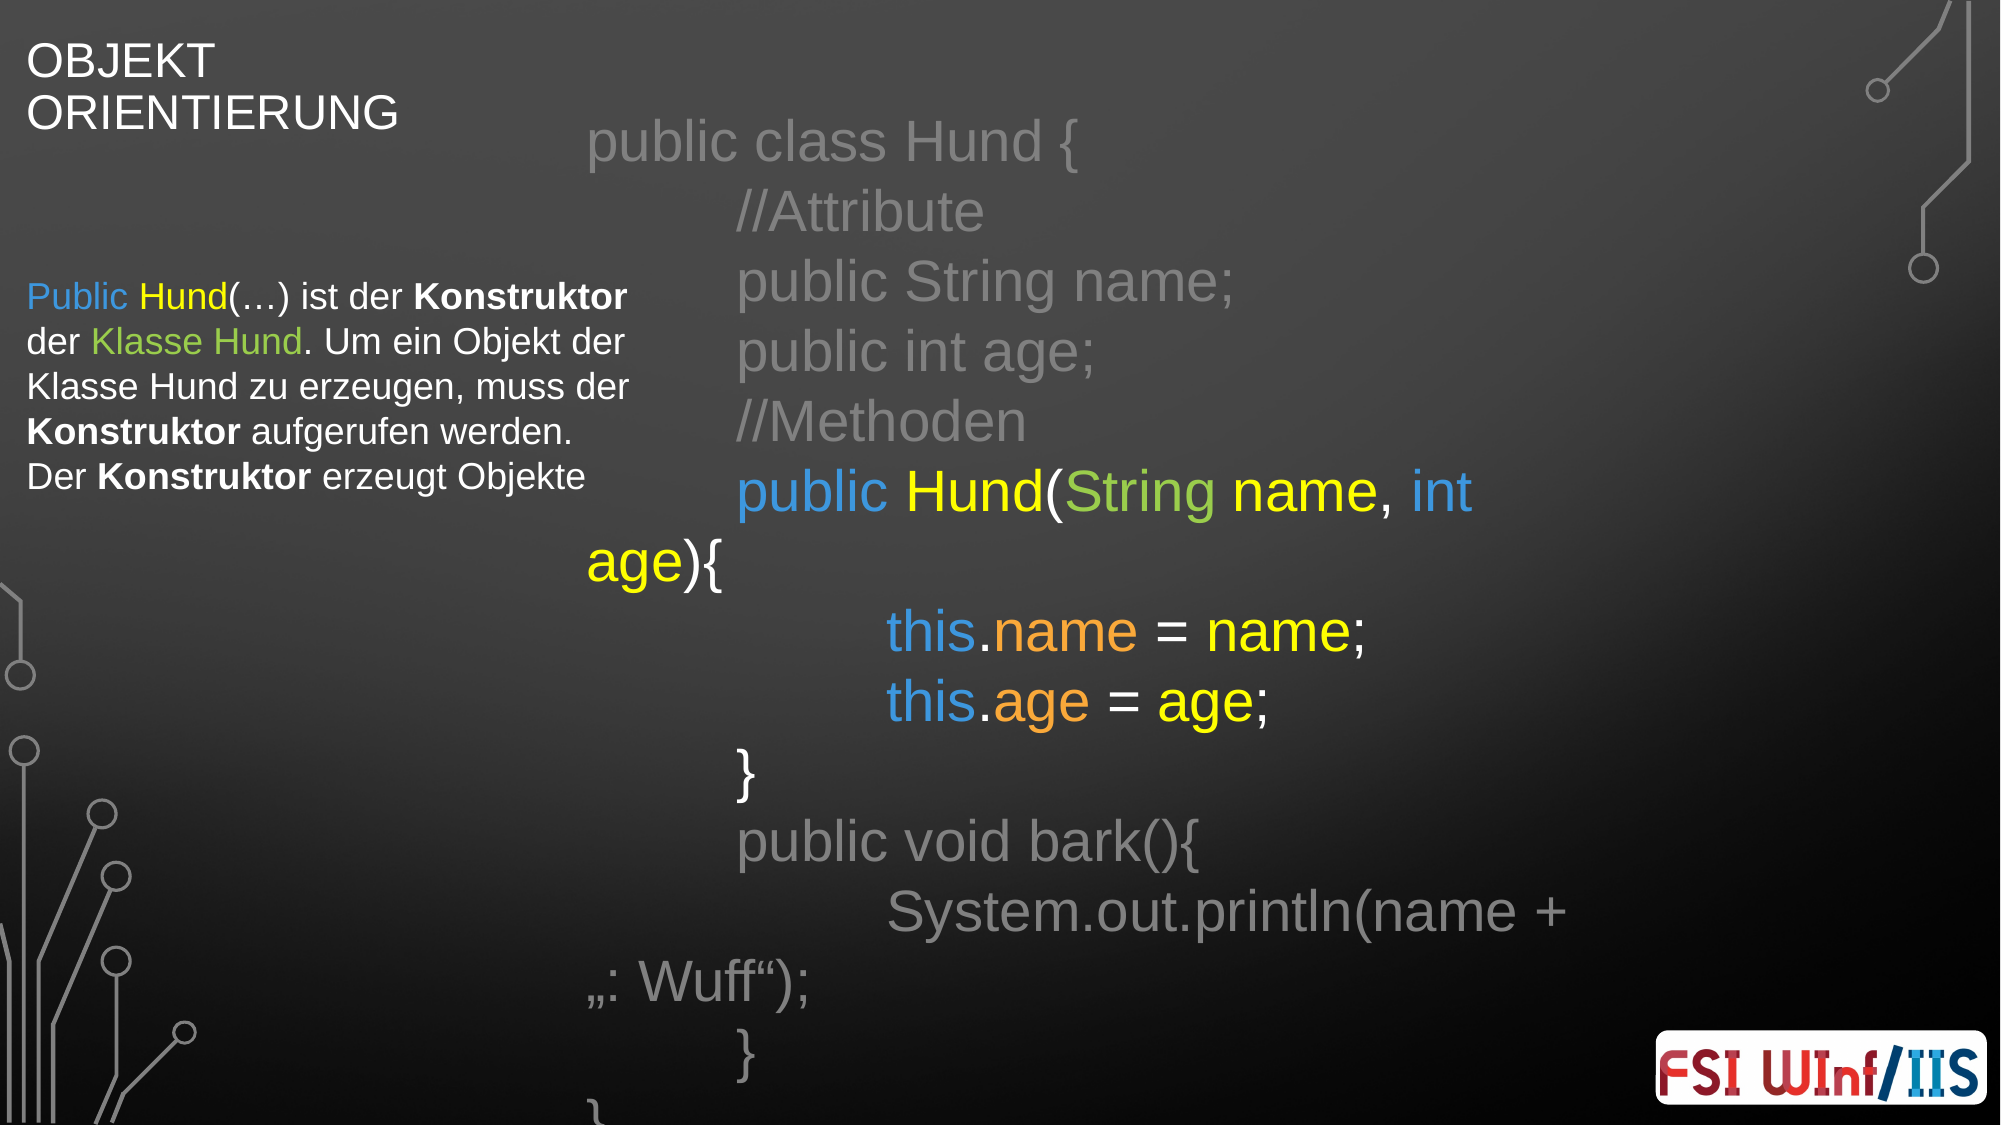

# Objekt Orientierung
public class Hund {
	//Attribute
	public String name;
	public int age;
	//Methoden
	public Hund(String name, int age){
		this.name = name;
		this.age = age;
	}
	public void bark(){
		System.out.println(name + „: Wuff“);
	}
}
Public Hund(…) ist der Konstruktor der Klasse Hund. Um ein Objekt der Klasse Hund zu erzeugen, muss der Konstruktor aufgerufen werden. Der Konstruktor erzeugt Objekte